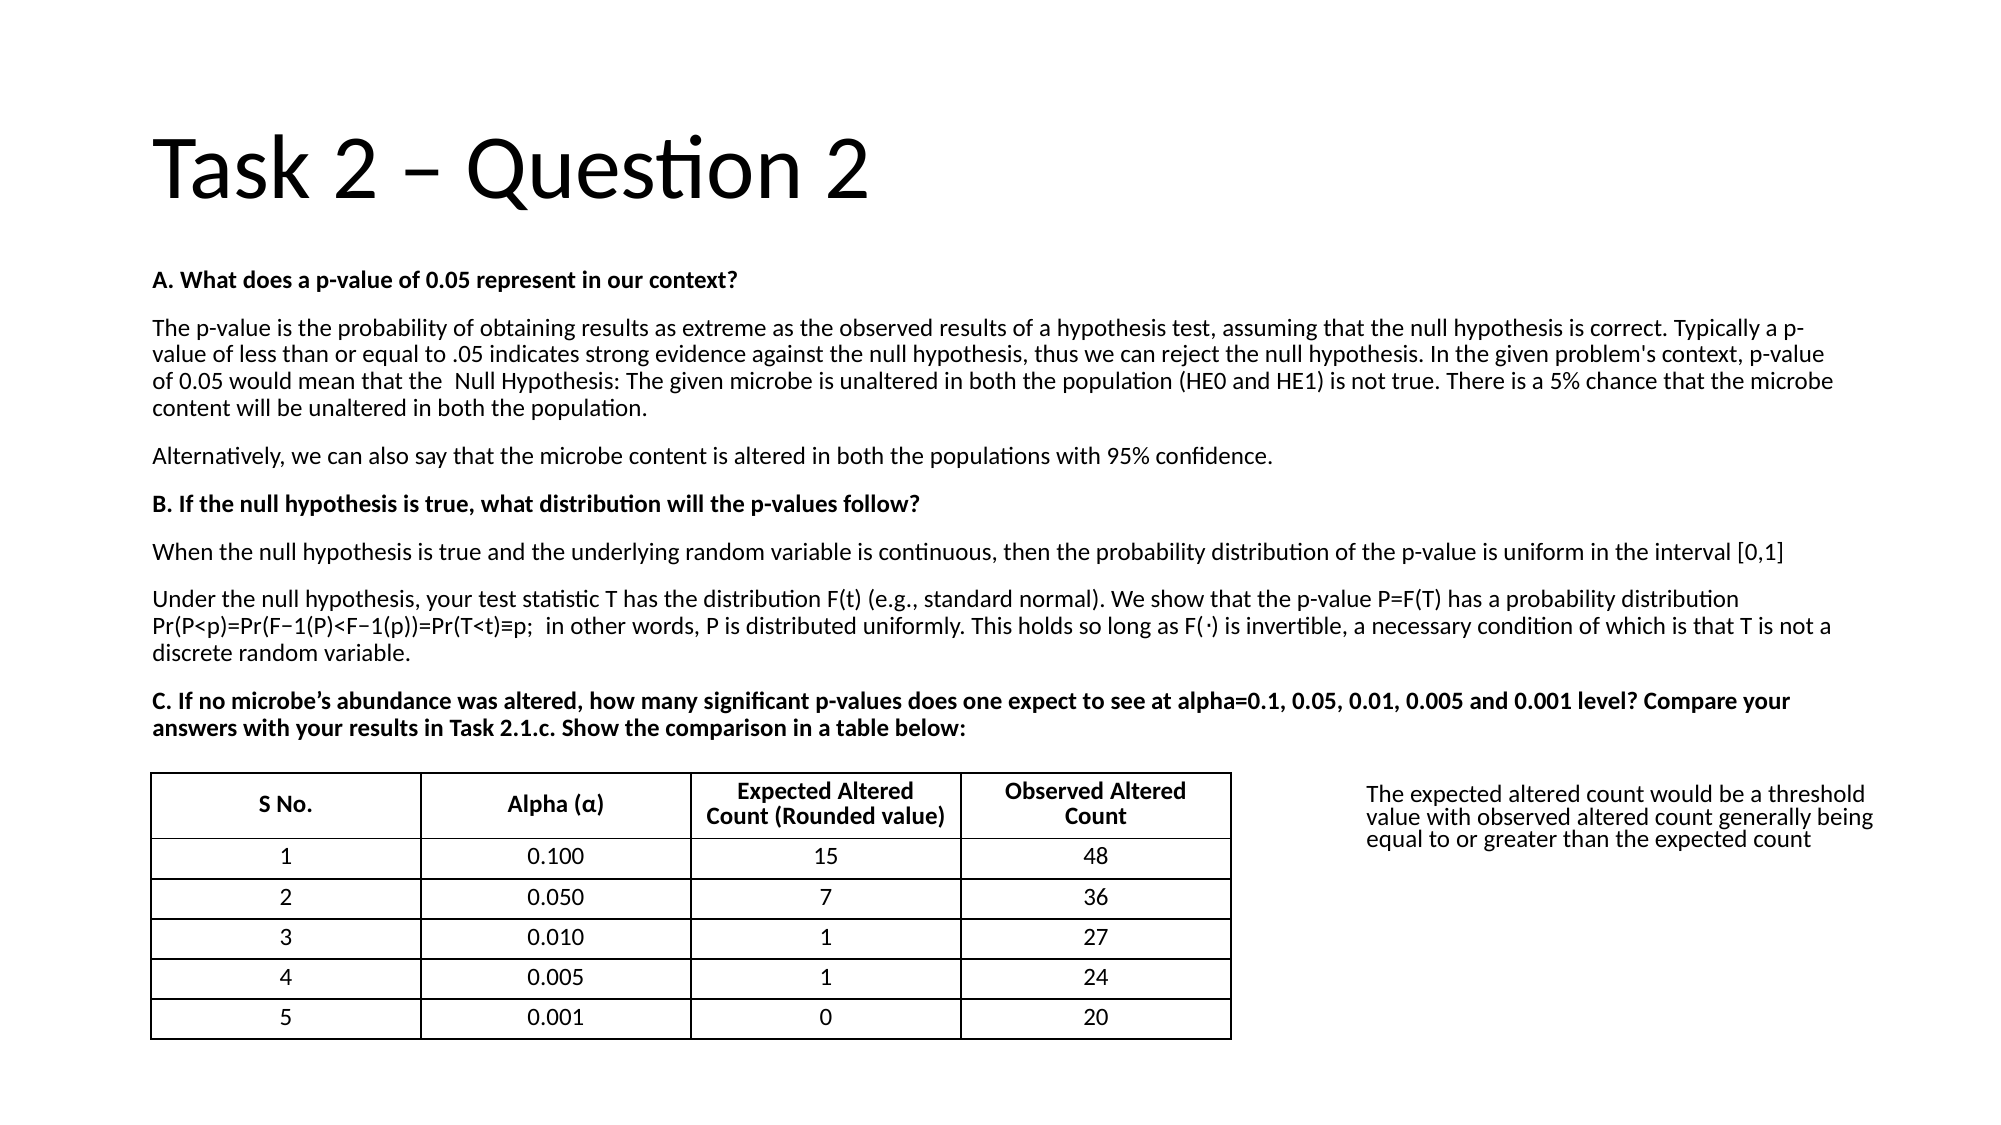

# Task 2 – Question 2
A. What does a p-value of 0.05 represent in our context?
The p-value is the probability of obtaining results as extreme as the observed results of a hypothesis test, assuming that the null hypothesis is correct. Typically a p-value of less than or equal to .05 indicates strong evidence against the null hypothesis, thus we can reject the null hypothesis. In the given problem's context, p-value of 0.05 would mean that the  Null Hypothesis: The given microbe is unaltered in both the population (HE0 and HE1) is not true. There is a 5% chance that the microbe content will be unaltered in both the population.
Alternatively, we can also say that the microbe content is altered in both the populations with 95% confidence.
B. If the null hypothesis is true, what distribution will the p-values follow?
When the null hypothesis is true and the underlying random variable is continuous, then the probability distribution of the p-value is uniform in the interval [0,1]
Under the null hypothesis, your test statistic T has the distribution F(t) (e.g., standard normal). We show that the p-value P=F(T) has a probability distribution Pr(P<p)=Pr(F−1(P)<F−1(p))=Pr(T<t)≡p;  in other words, P is distributed uniformly. This holds so long as F(⋅) is invertible, a necessary condition of which is that T is not a discrete random variable.
C. If no microbe’s abundance was altered, how many significant p-values does one expect to see at alpha=0.1, 0.05, 0.01, 0.005 and 0.001 level? Compare your answers with your results in Task 2.1.c. Show the comparison in a table below:
| S No. | Alpha (α) | Expected Altered Count (Rounded value) | Observed Altered Count |
| --- | --- | --- | --- |
| 1 | 0.100 | 15 | 48 |
| 2 | 0.050 | 7 | 36 |
| 3 | 0.010 | 1 | 27 |
| 4 | 0.005 | 1 | 24 |
| 5 | 0.001 | 0 | 20 |
The expected altered count would be a threshold value with observed altered count generally being equal to or greater than the expected count